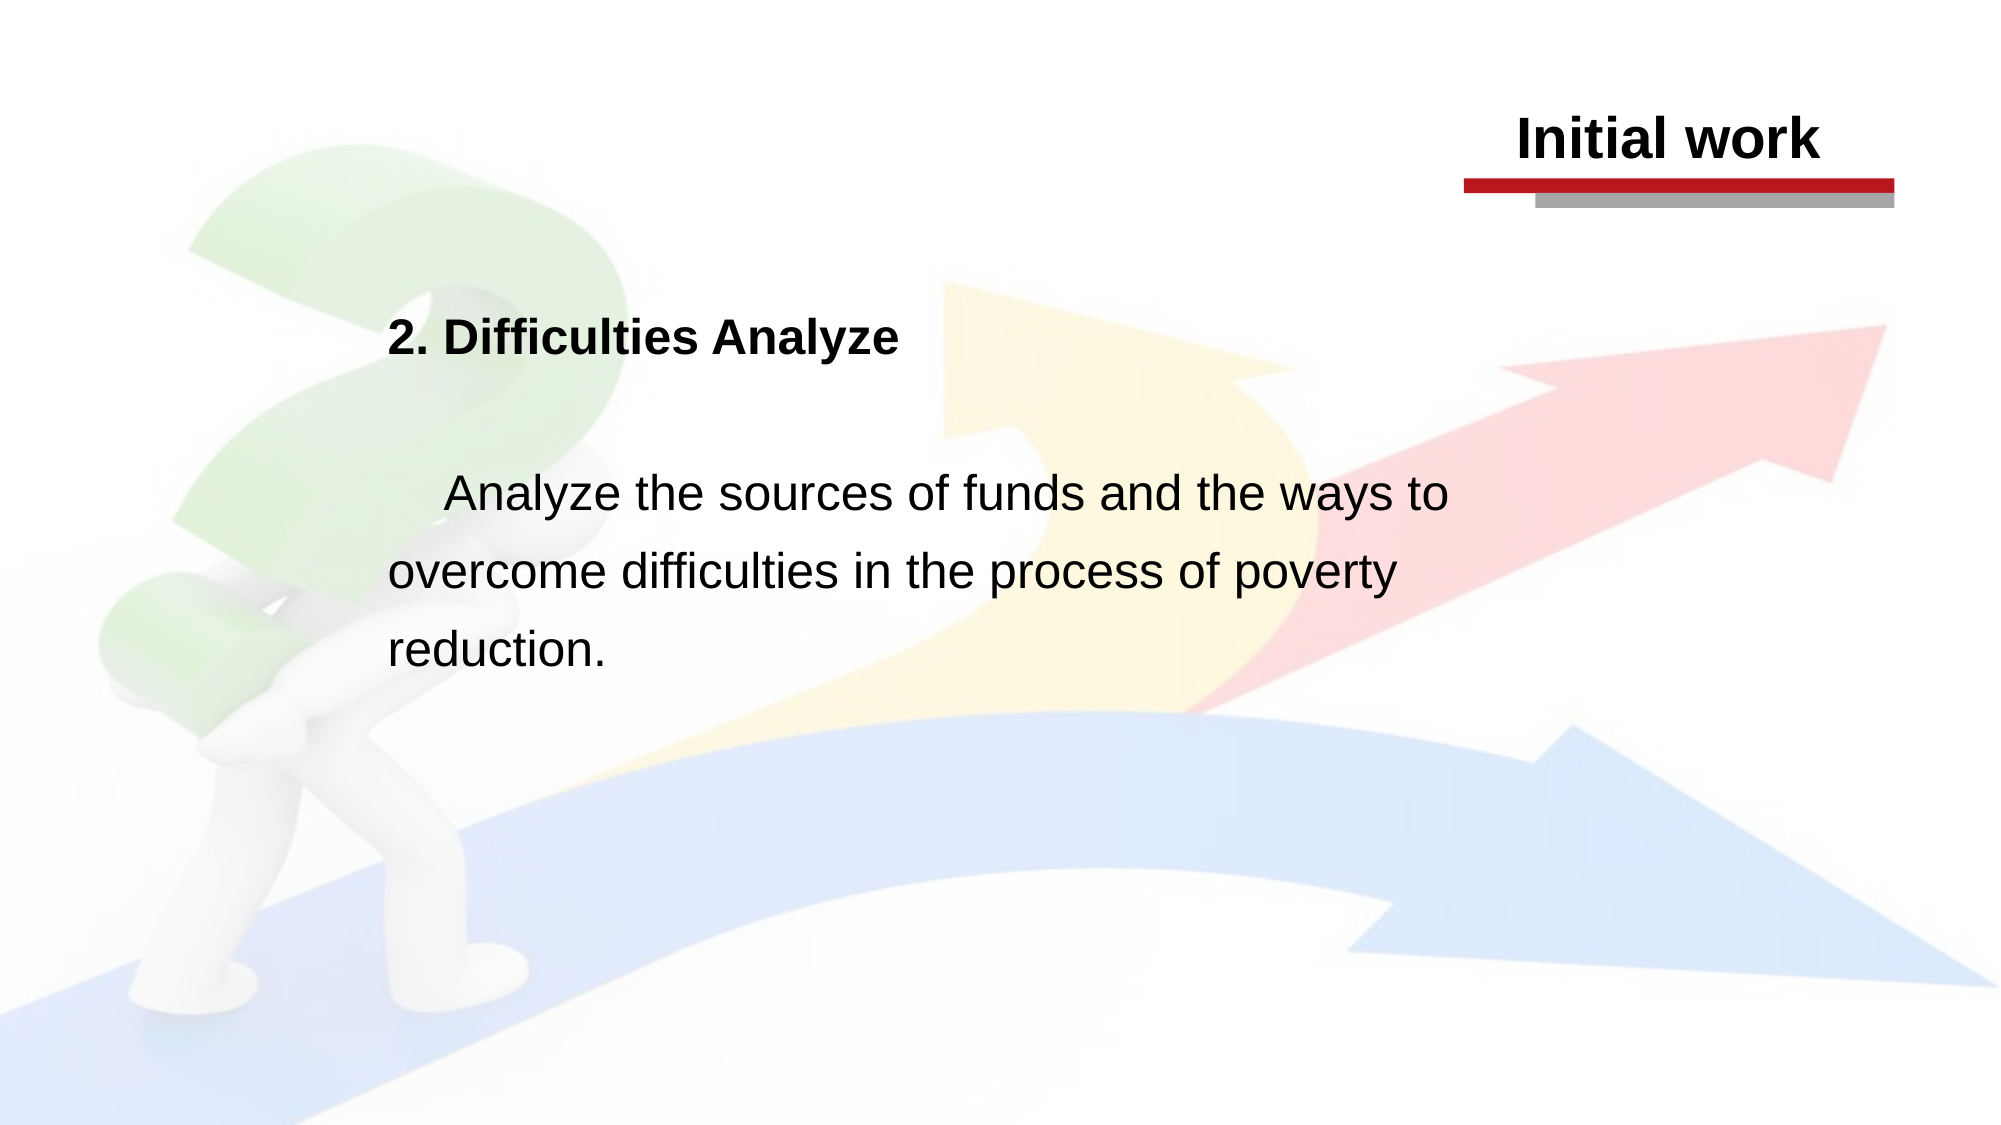

Initial work

2. Difficulties Analyze

    Analyze the sources of funds and the ways to overcome difficulties in the process of poverty reduction.